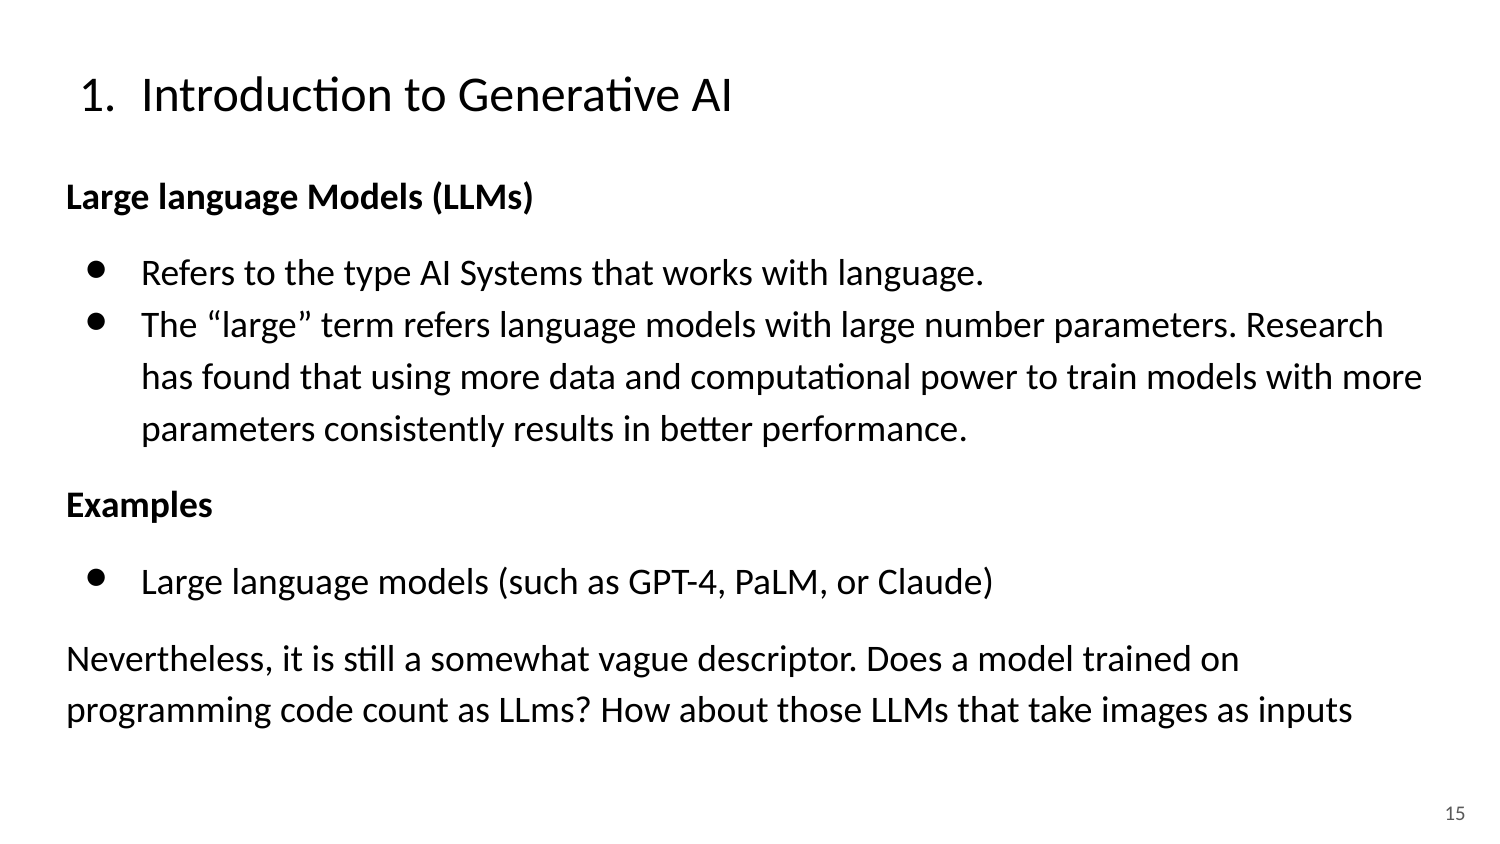

# Introduction to Generative AI

Large language Models (LLMs)
Refers to the type AI Systems that works with language.
The “large” term refers language models with large number parameters. Research has found that using more data and computational power to train models with more parameters consistently results in better performance.
Examples
Large language models (such as GPT-4, PaLM, or Claude)
Nevertheless, it is still a somewhat vague descriptor. Does a model trained on programming code count as LLms? How about those LLMs that take images as inputs
15